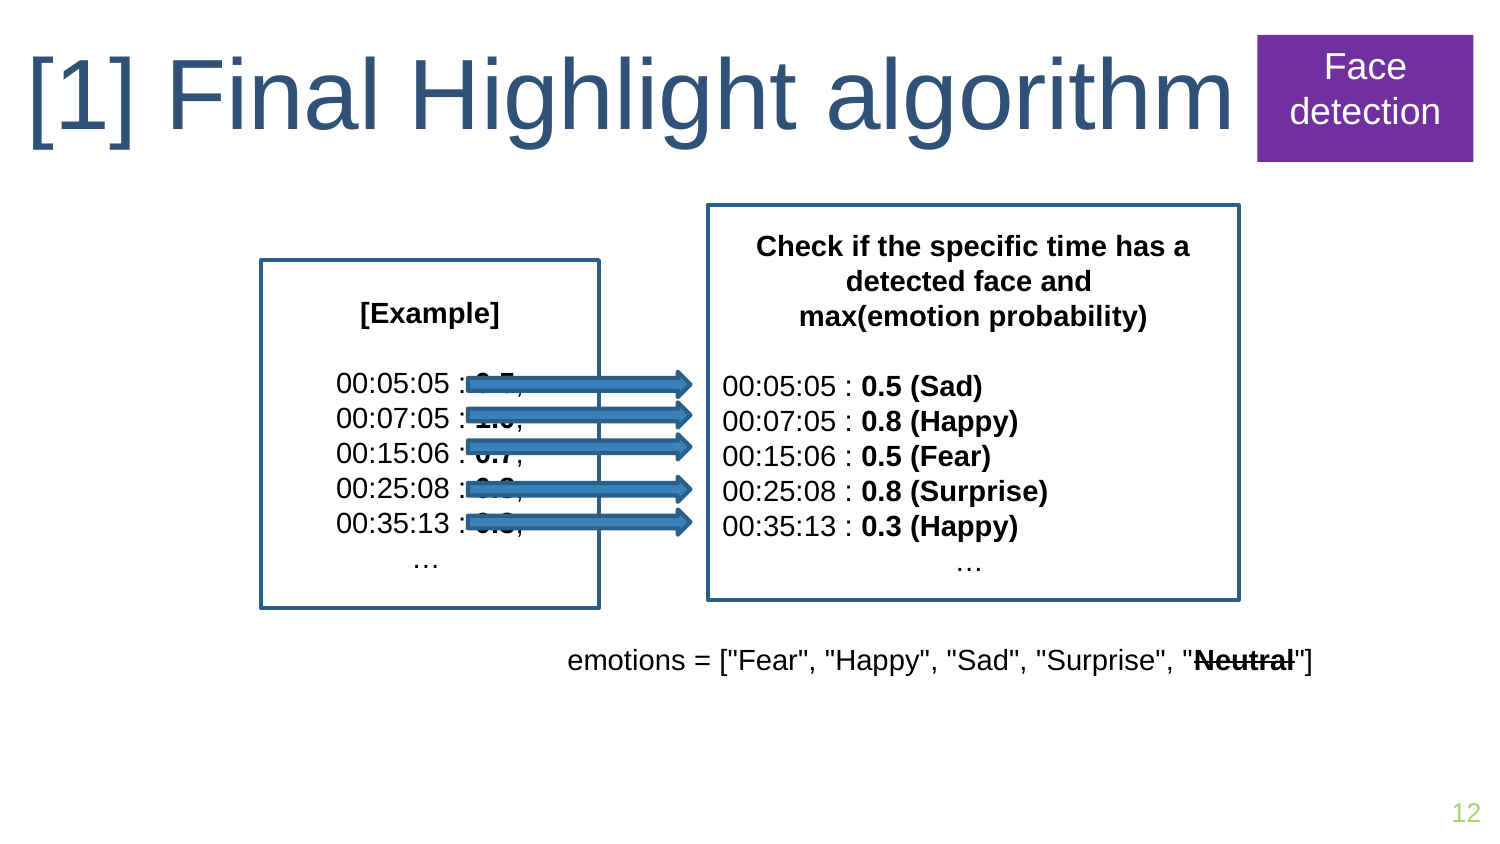

[1] Final Highlight algorithm
Face
detection
Check if the specific time has a detected face and
max(emotion probability)

00:05:05 : 0.5 (Sad)
00:07:05 : 0.8 (Happy)
00:15:06 : 0.5 (Fear)
00:25:08 : 0.8 (Surprise)
00:35:13 : 0.3 (Happy)
…
[Example]

00:05:05 : 0.5,
00:07:05 : 1.0,
00:15:06 : 0.7,
00:25:08 : 0.8,
00:35:13 : 0.3,
…

emotions = ["Fear", "Happy", "Sad", "Surprise", "Neutral"]

12